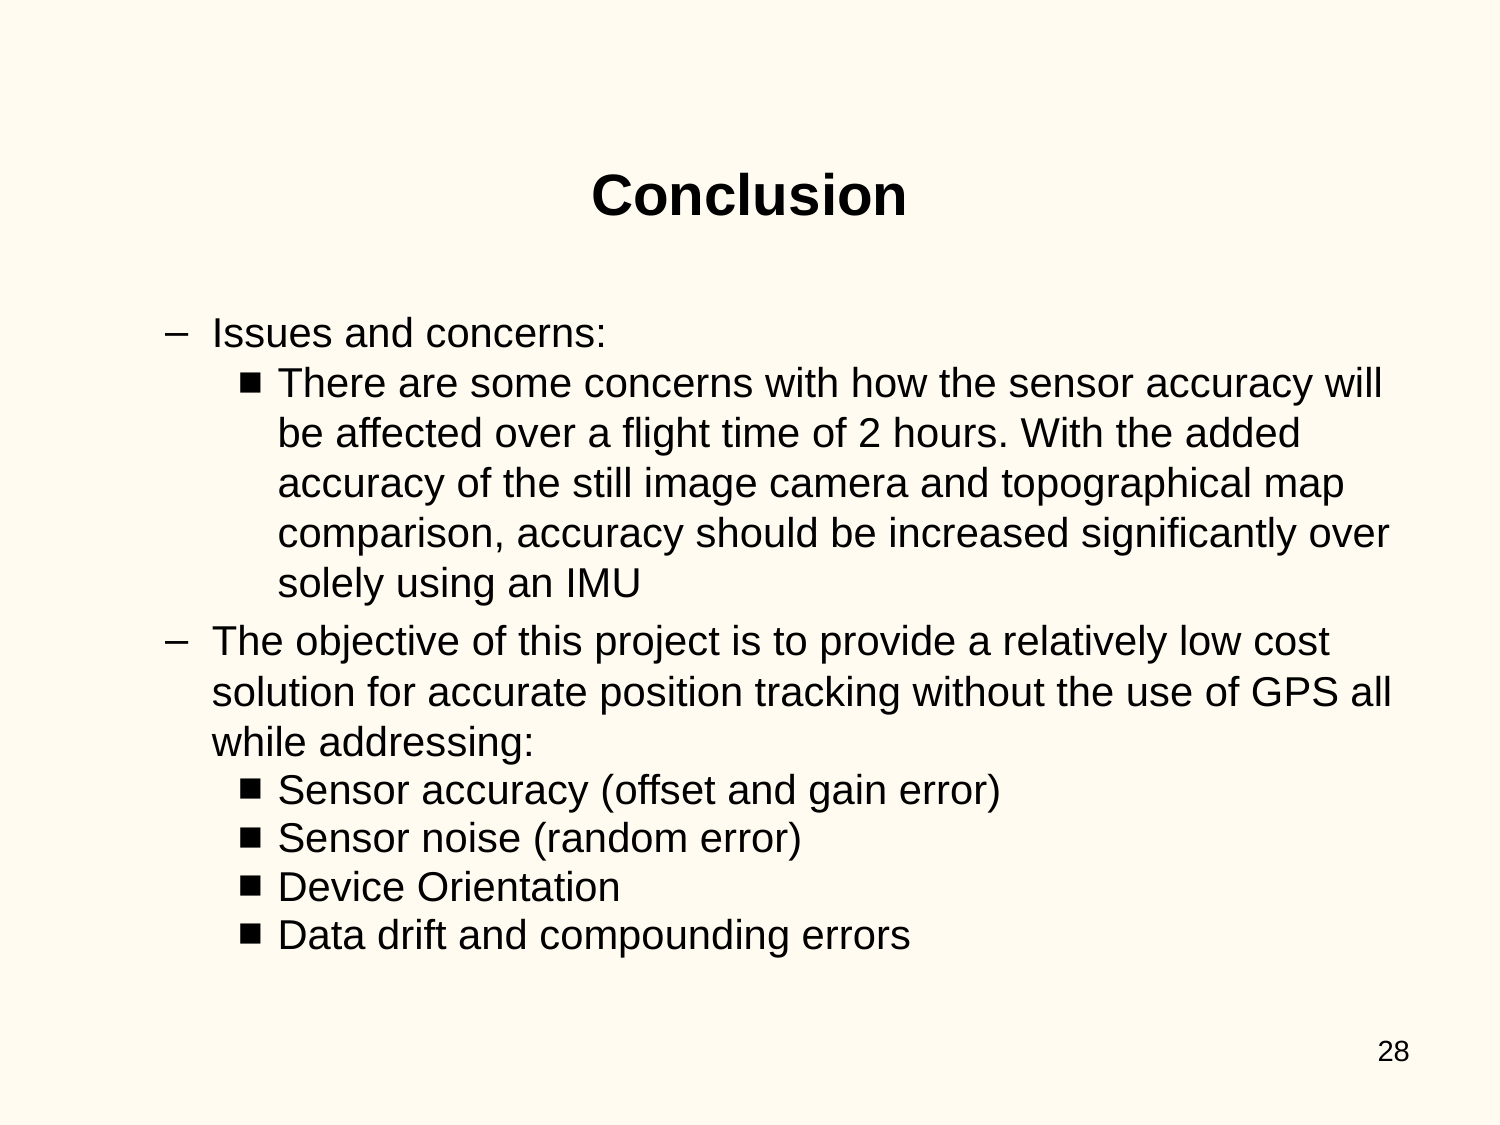

Conclusion

Issues and concerns:
There are some concerns with how the sensor accuracy will be affected over a flight time of 2 hours. With the added accuracy of the still image camera and topographical map comparison, accuracy should be increased significantly over solely using an IMU
The objective of this project is to provide a relatively low cost solution for accurate position tracking without the use of GPS all while addressing:
Sensor accuracy (offset and gain error)
Sensor noise (random error)
Device Orientation
Data drift and compounding errors

28